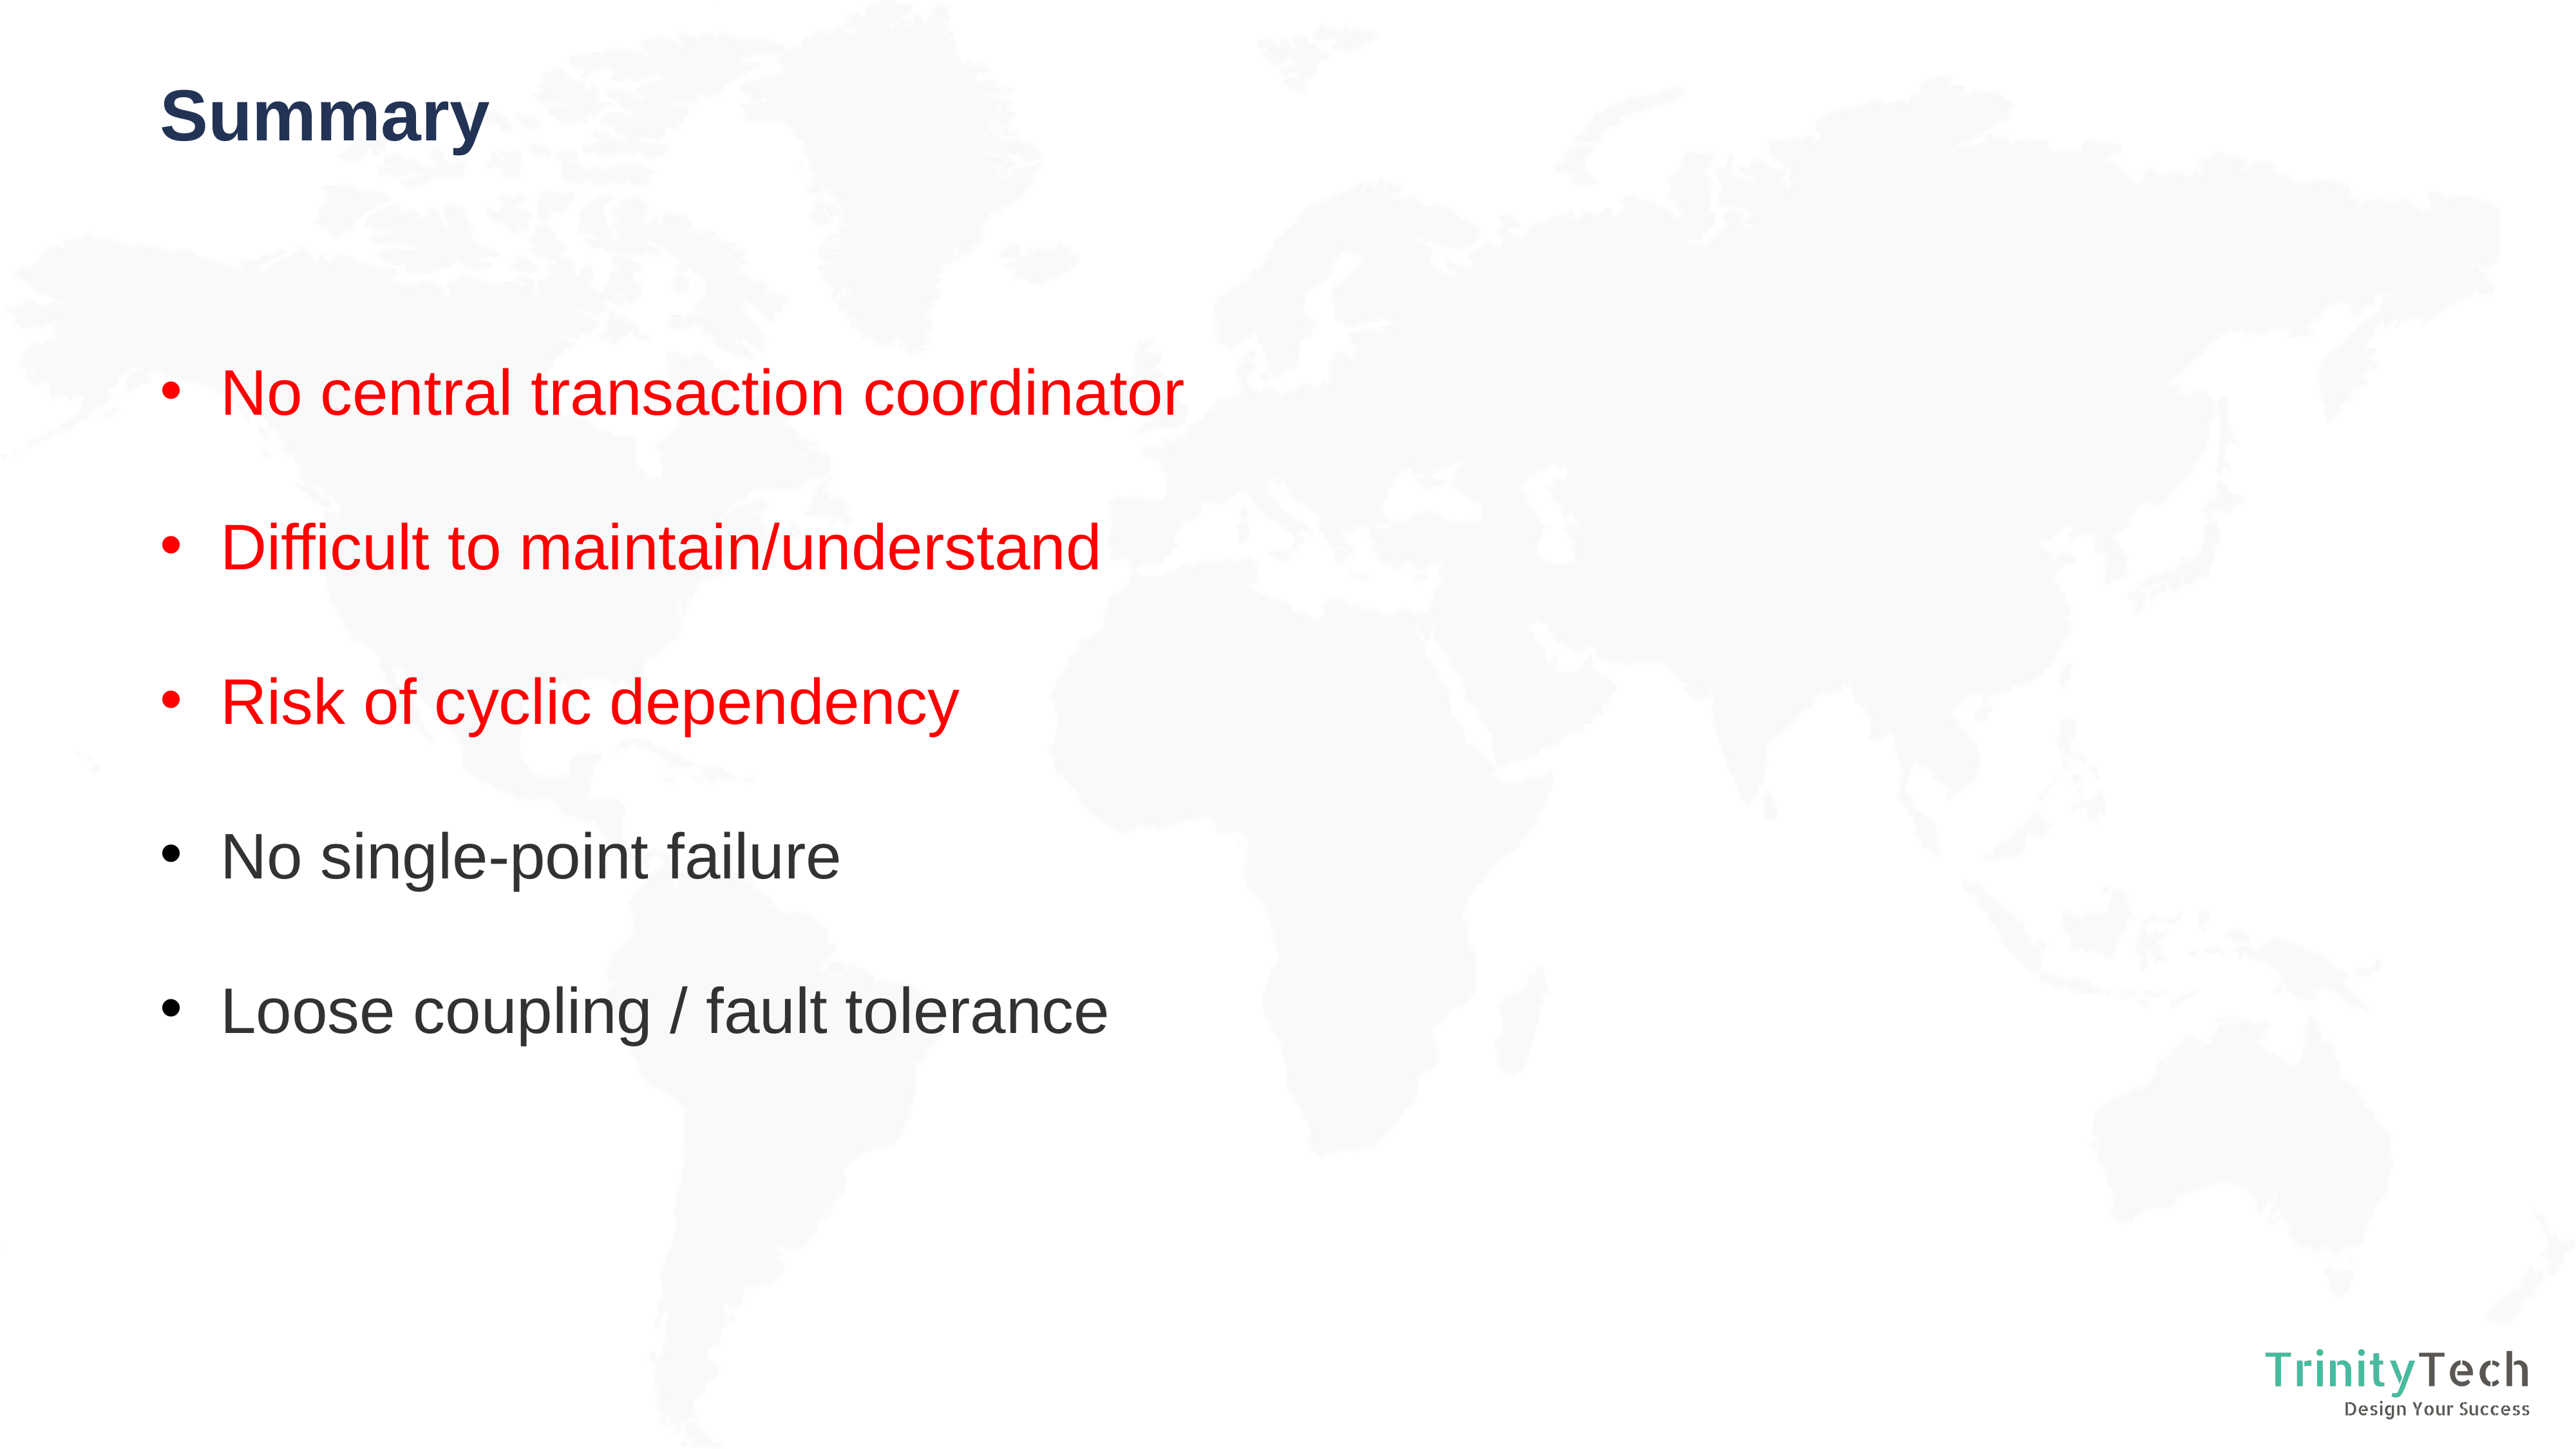

Summary
20

No central transaction coordinator

Difficult to maintain/understand
Risk of cyclic dependency

No single-point failure

Loose coupling / fault tolerance